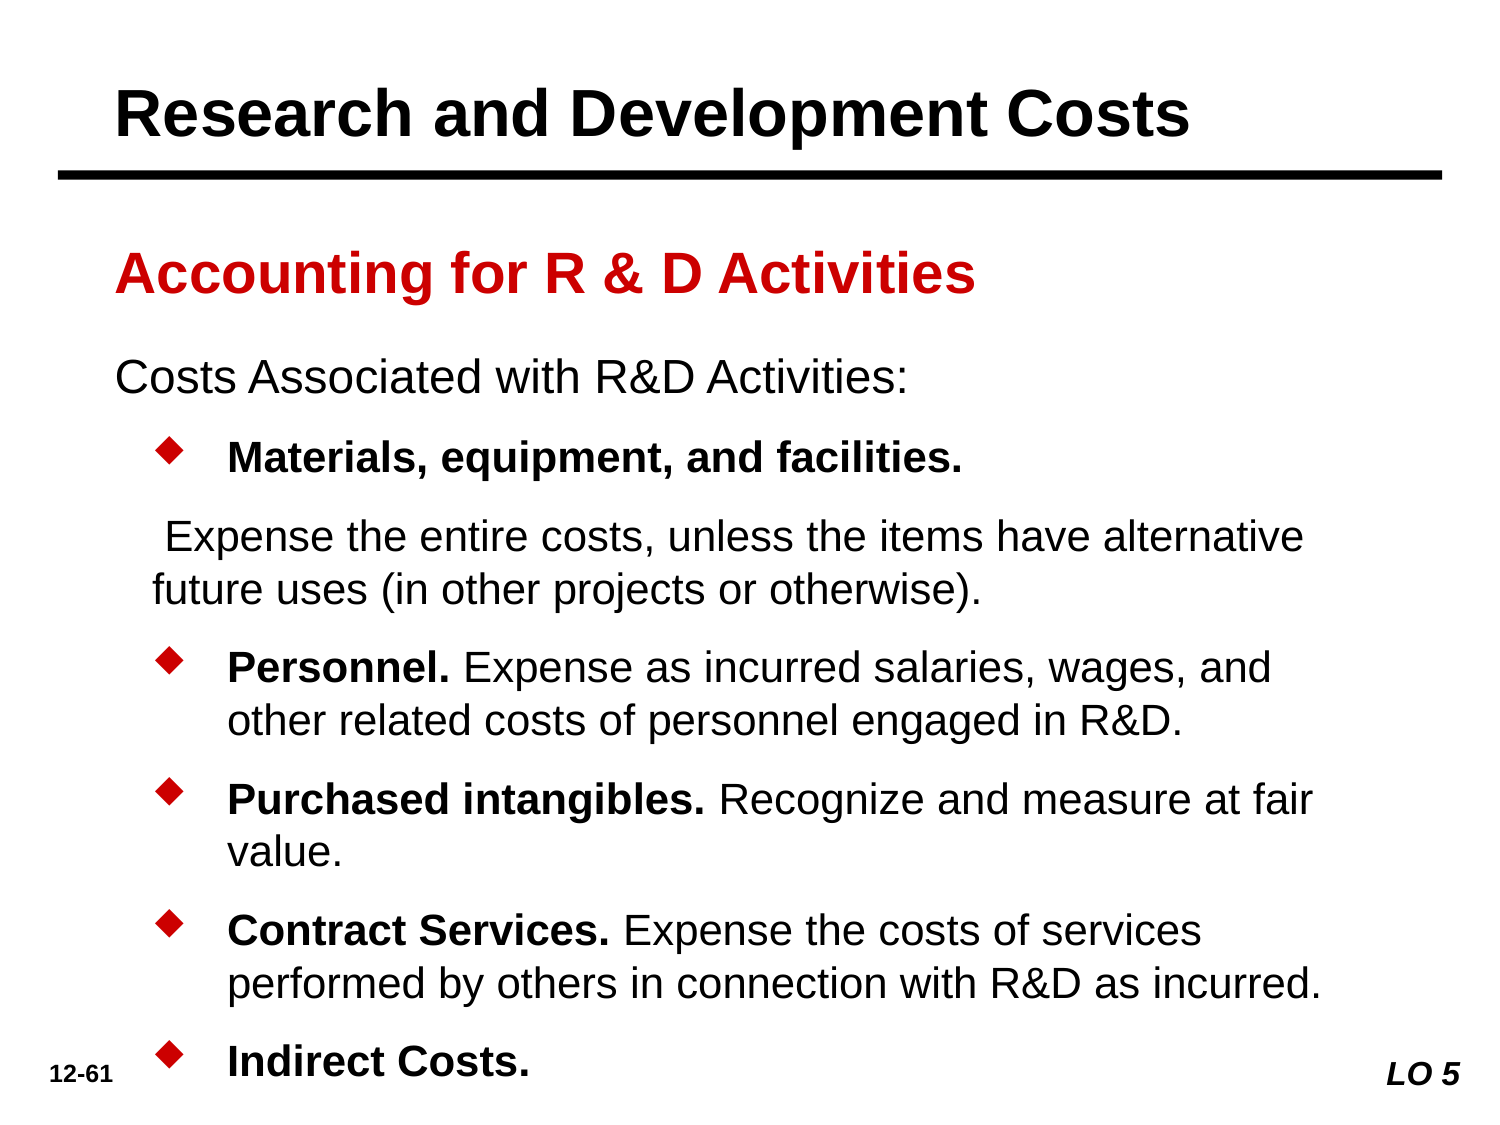

Research and Development Costs

Accounting for R & D Activities
Costs Associated with R&D Activities:
Materials, equipment, and facilities.
 Expense the entire costs, unless the items have alternative future uses (in other projects or otherwise).
Personnel. Expense as incurred salaries, wages, and other related costs of personnel engaged in R&D.
Purchased intangibles. Recognize and measure at fair value.
Contract Services. Expense the costs of services performed by others in connection with R&D as incurred.
Indirect Costs.
LO 5